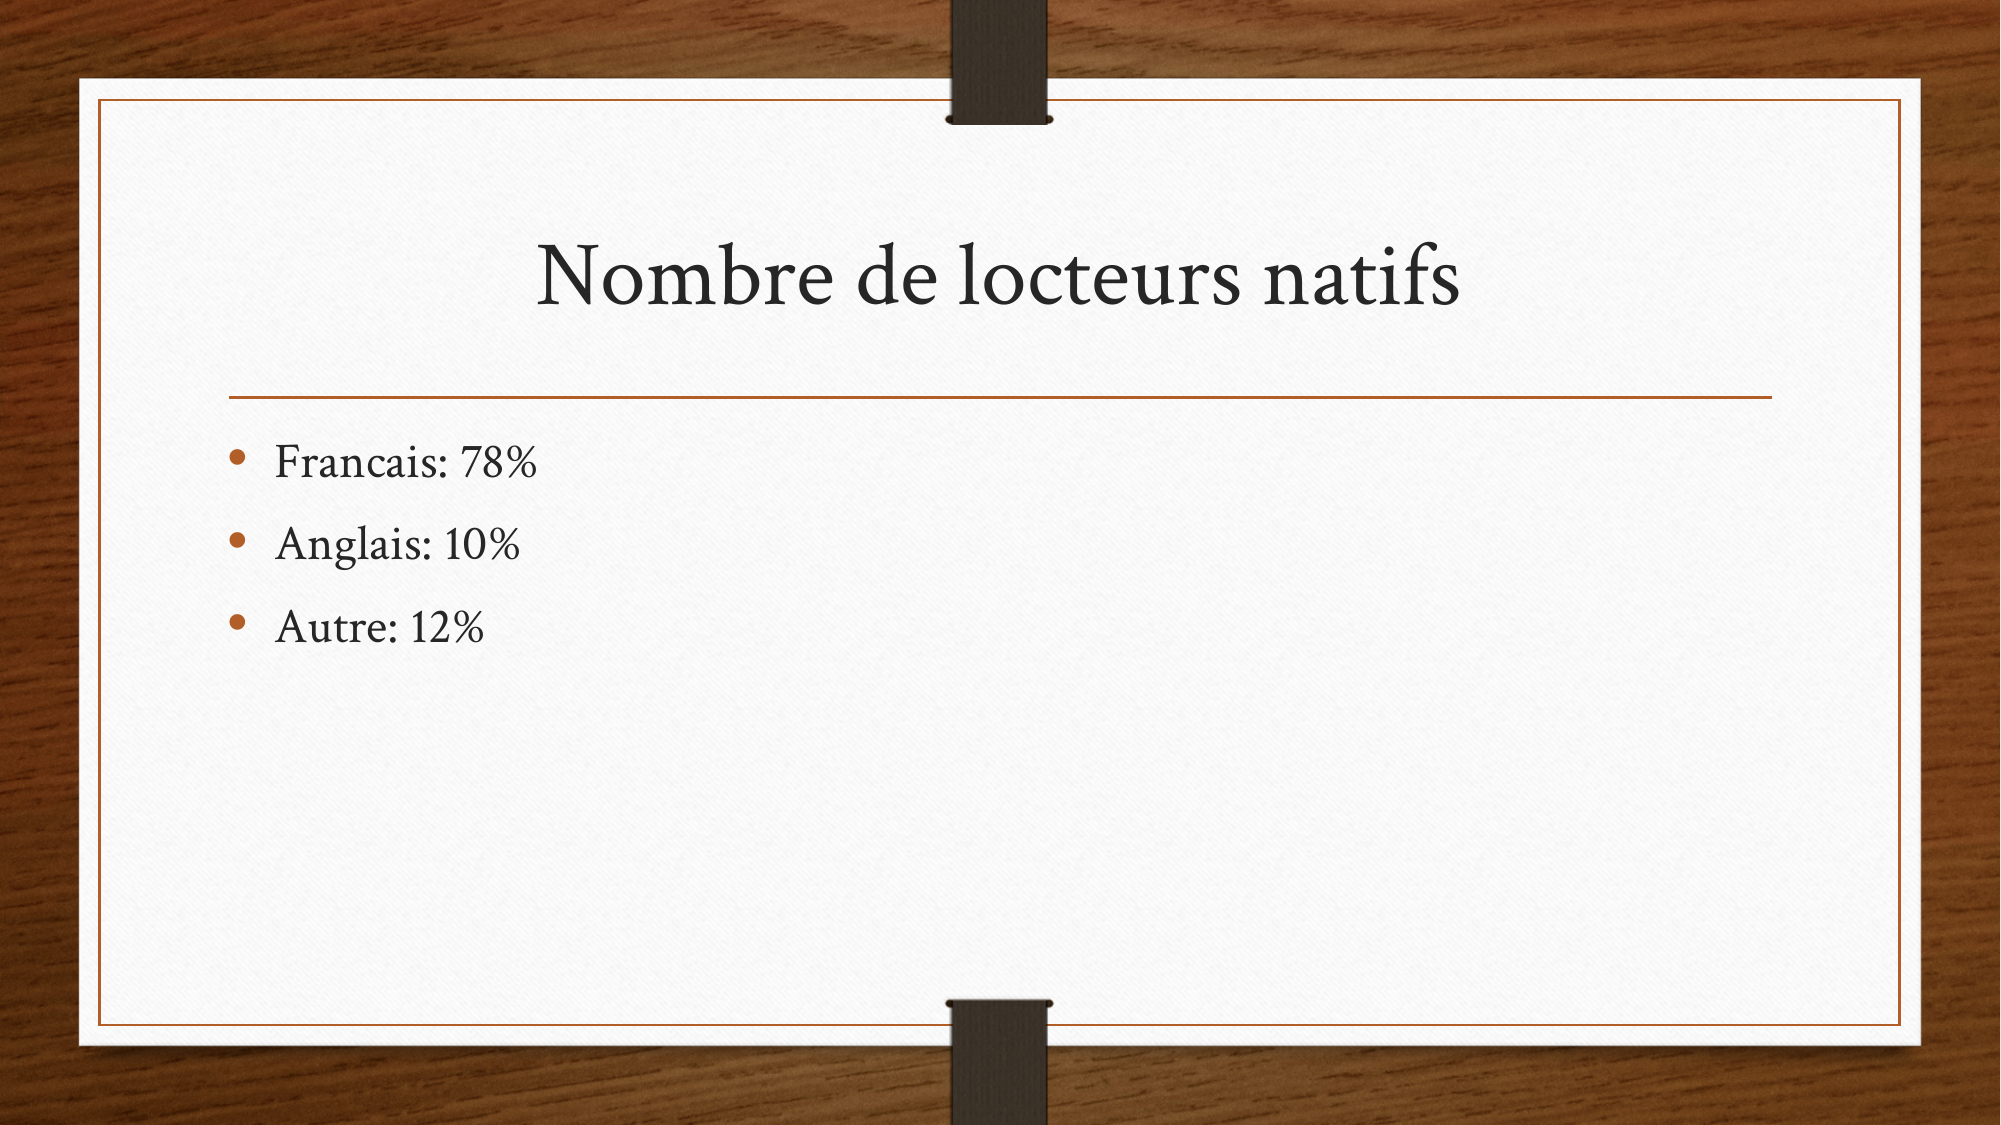

# Nombre de locteurs natifs
Francais: 78%
Anglais: 10%
Autre: 12%